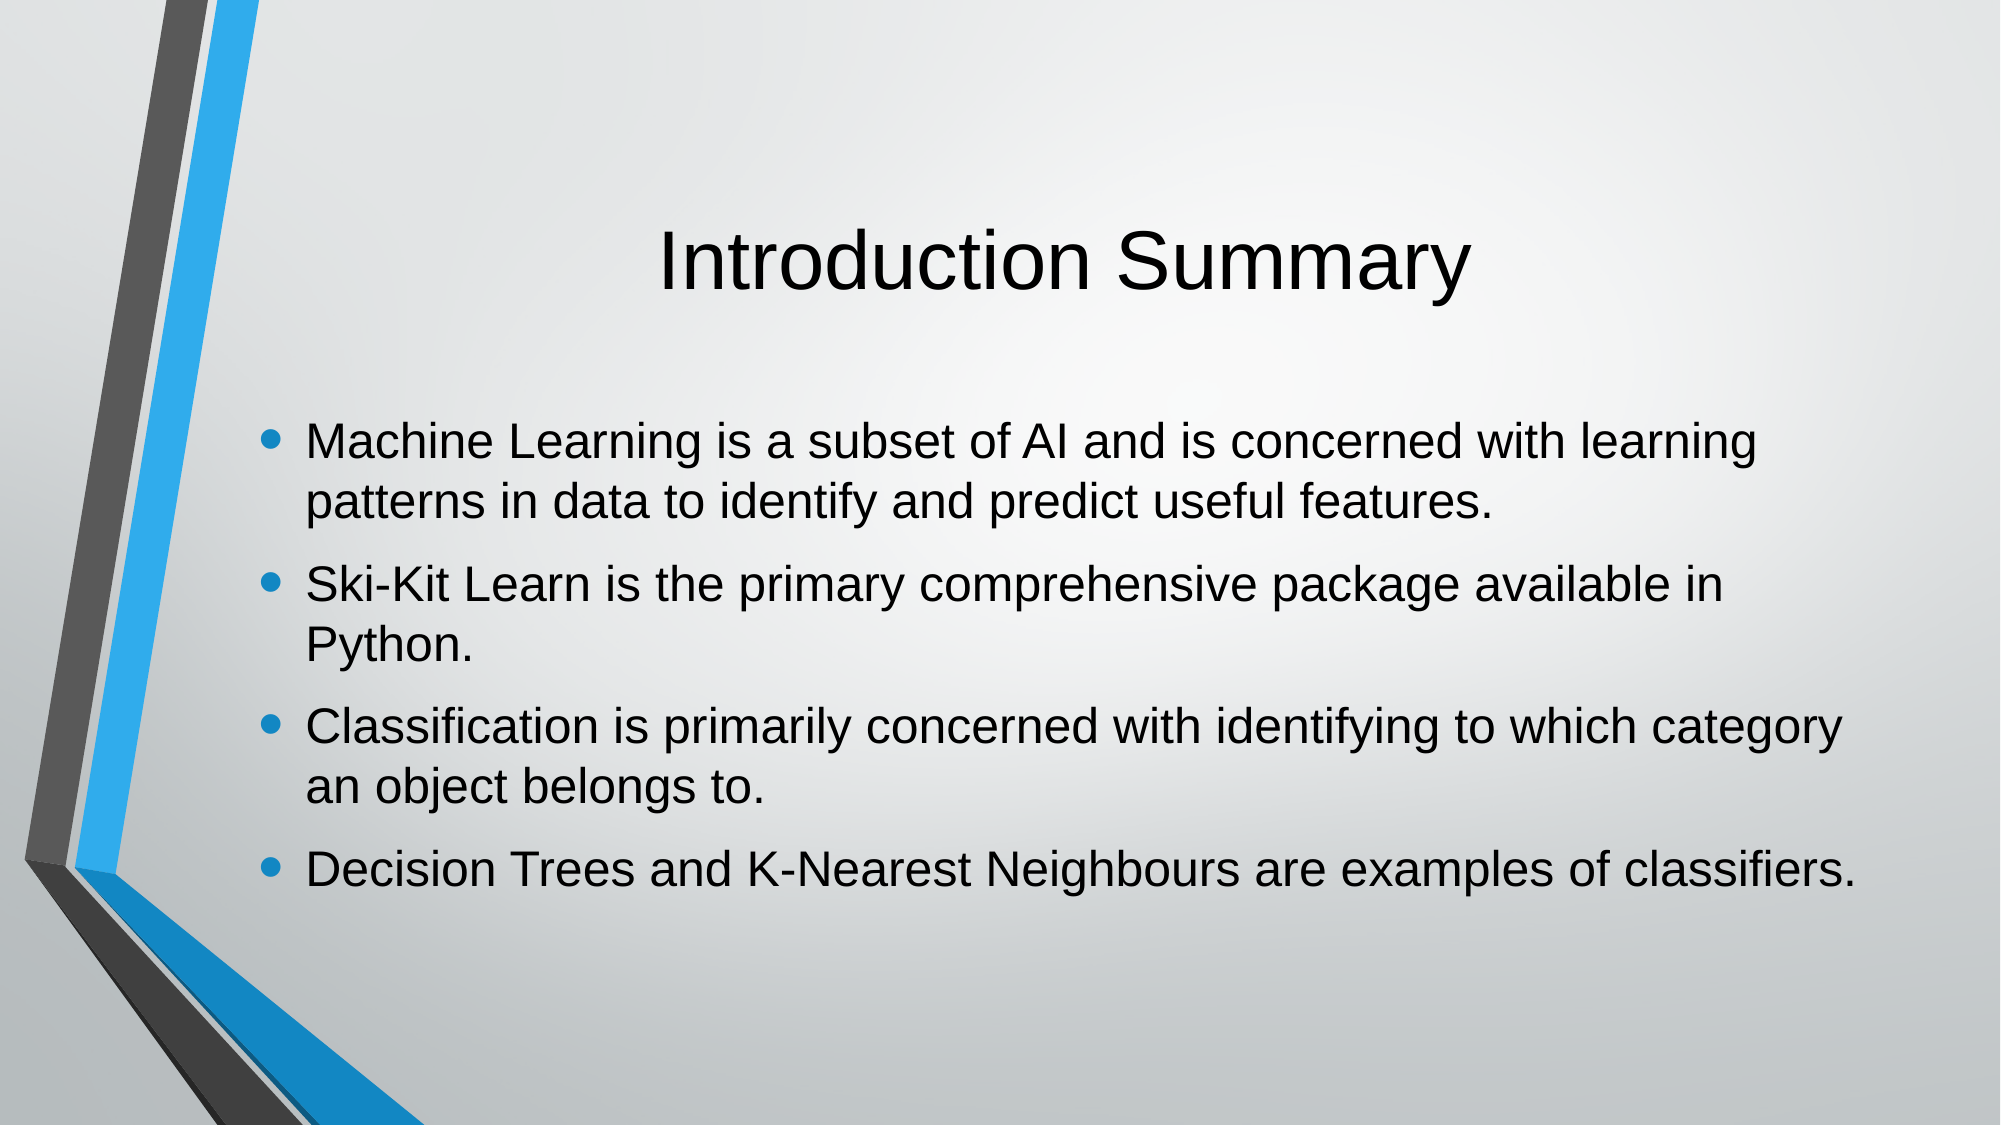

# Introduction Summary
Machine Learning is a subset of AI and is concerned with learning patterns in data to identify and predict useful features.
Ski-Kit Learn is the primary comprehensive package available in Python.
Classification is primarily concerned with identifying to which category an object belongs to.
Decision Trees and K-Nearest Neighbours are examples of classifiers.